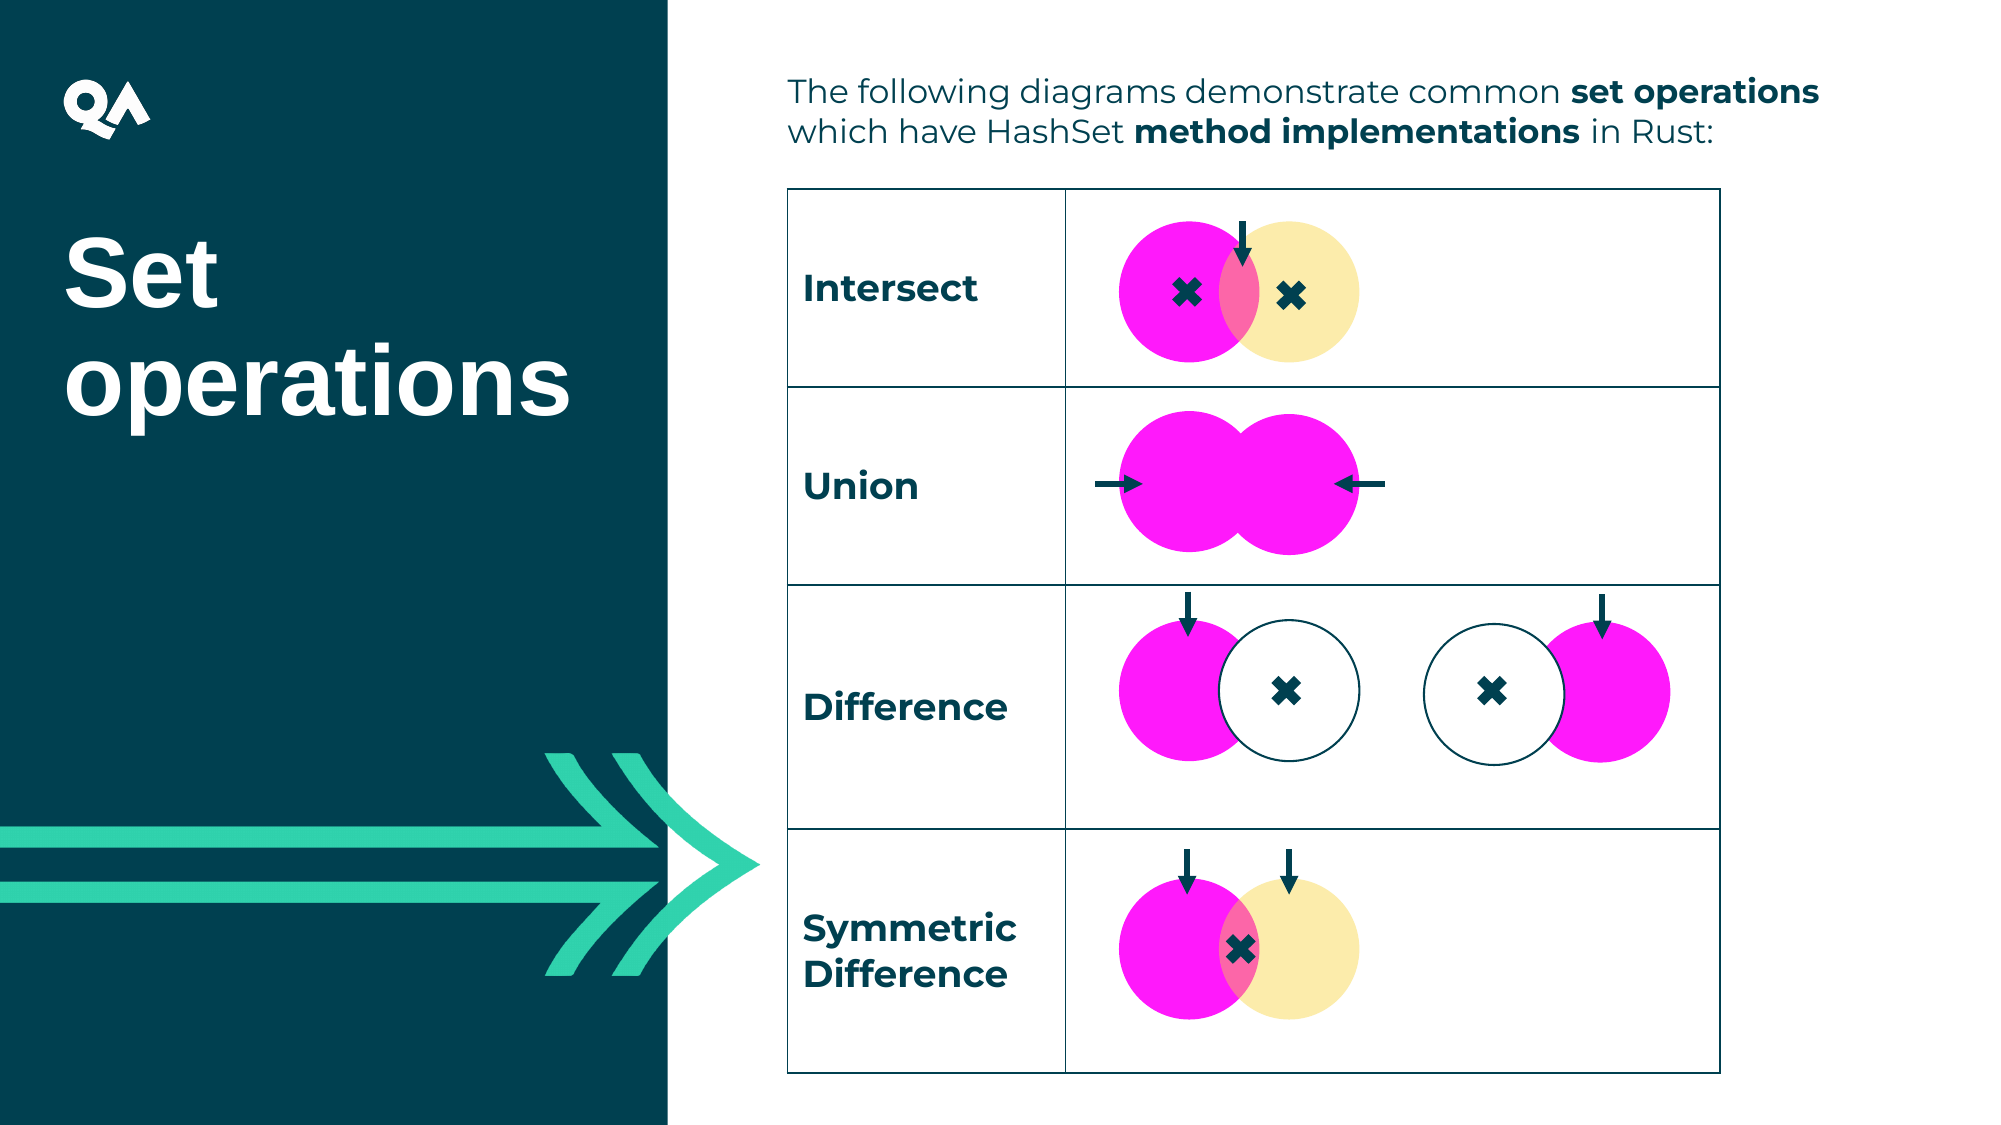

The following diagrams demonstrate common set operations which have HashSet method implementations in Rust:
| Intersect |  |
| --- | --- |
| Union |  |
| Difference |  |
| Symmetric Difference |  |
Set operations